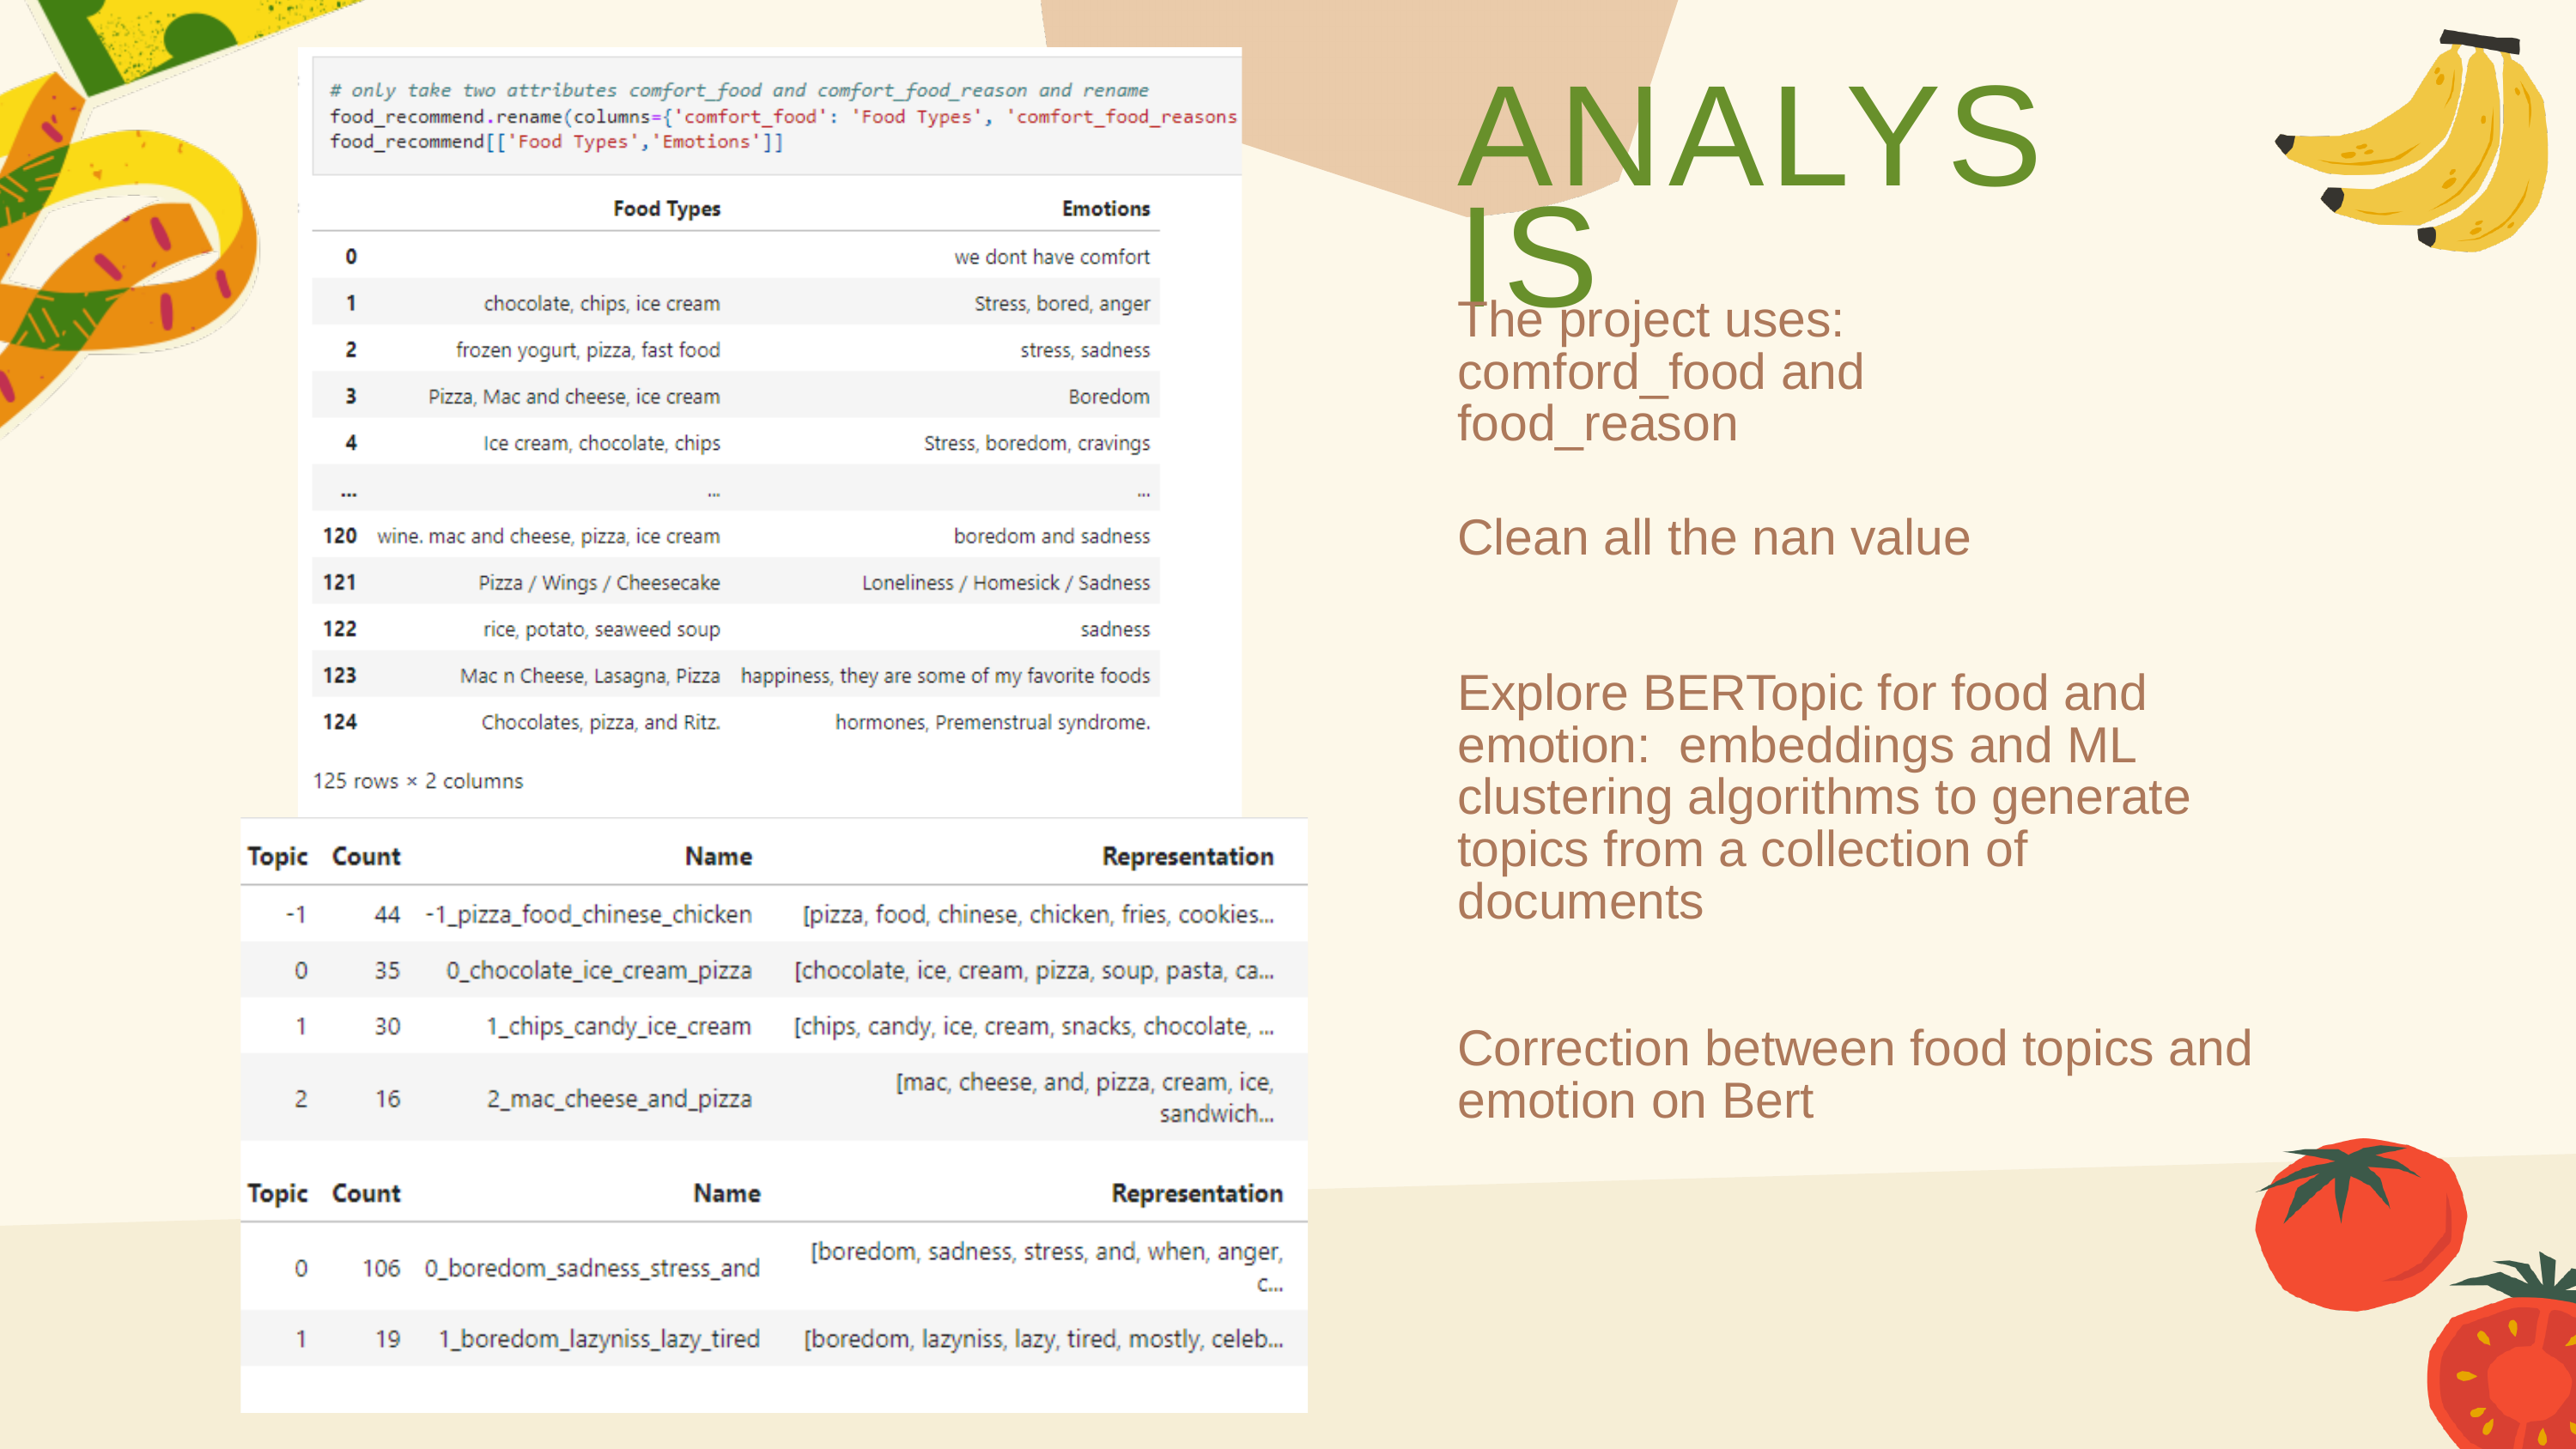

ANALYSIS
The project uses: comford_food and food_reason
Clean all the nan value
Explore BERTopic for food and emotion:  embeddings and ML clustering algorithms to generate topics from a collection of documents

Correction between food topics and emotion on Bert